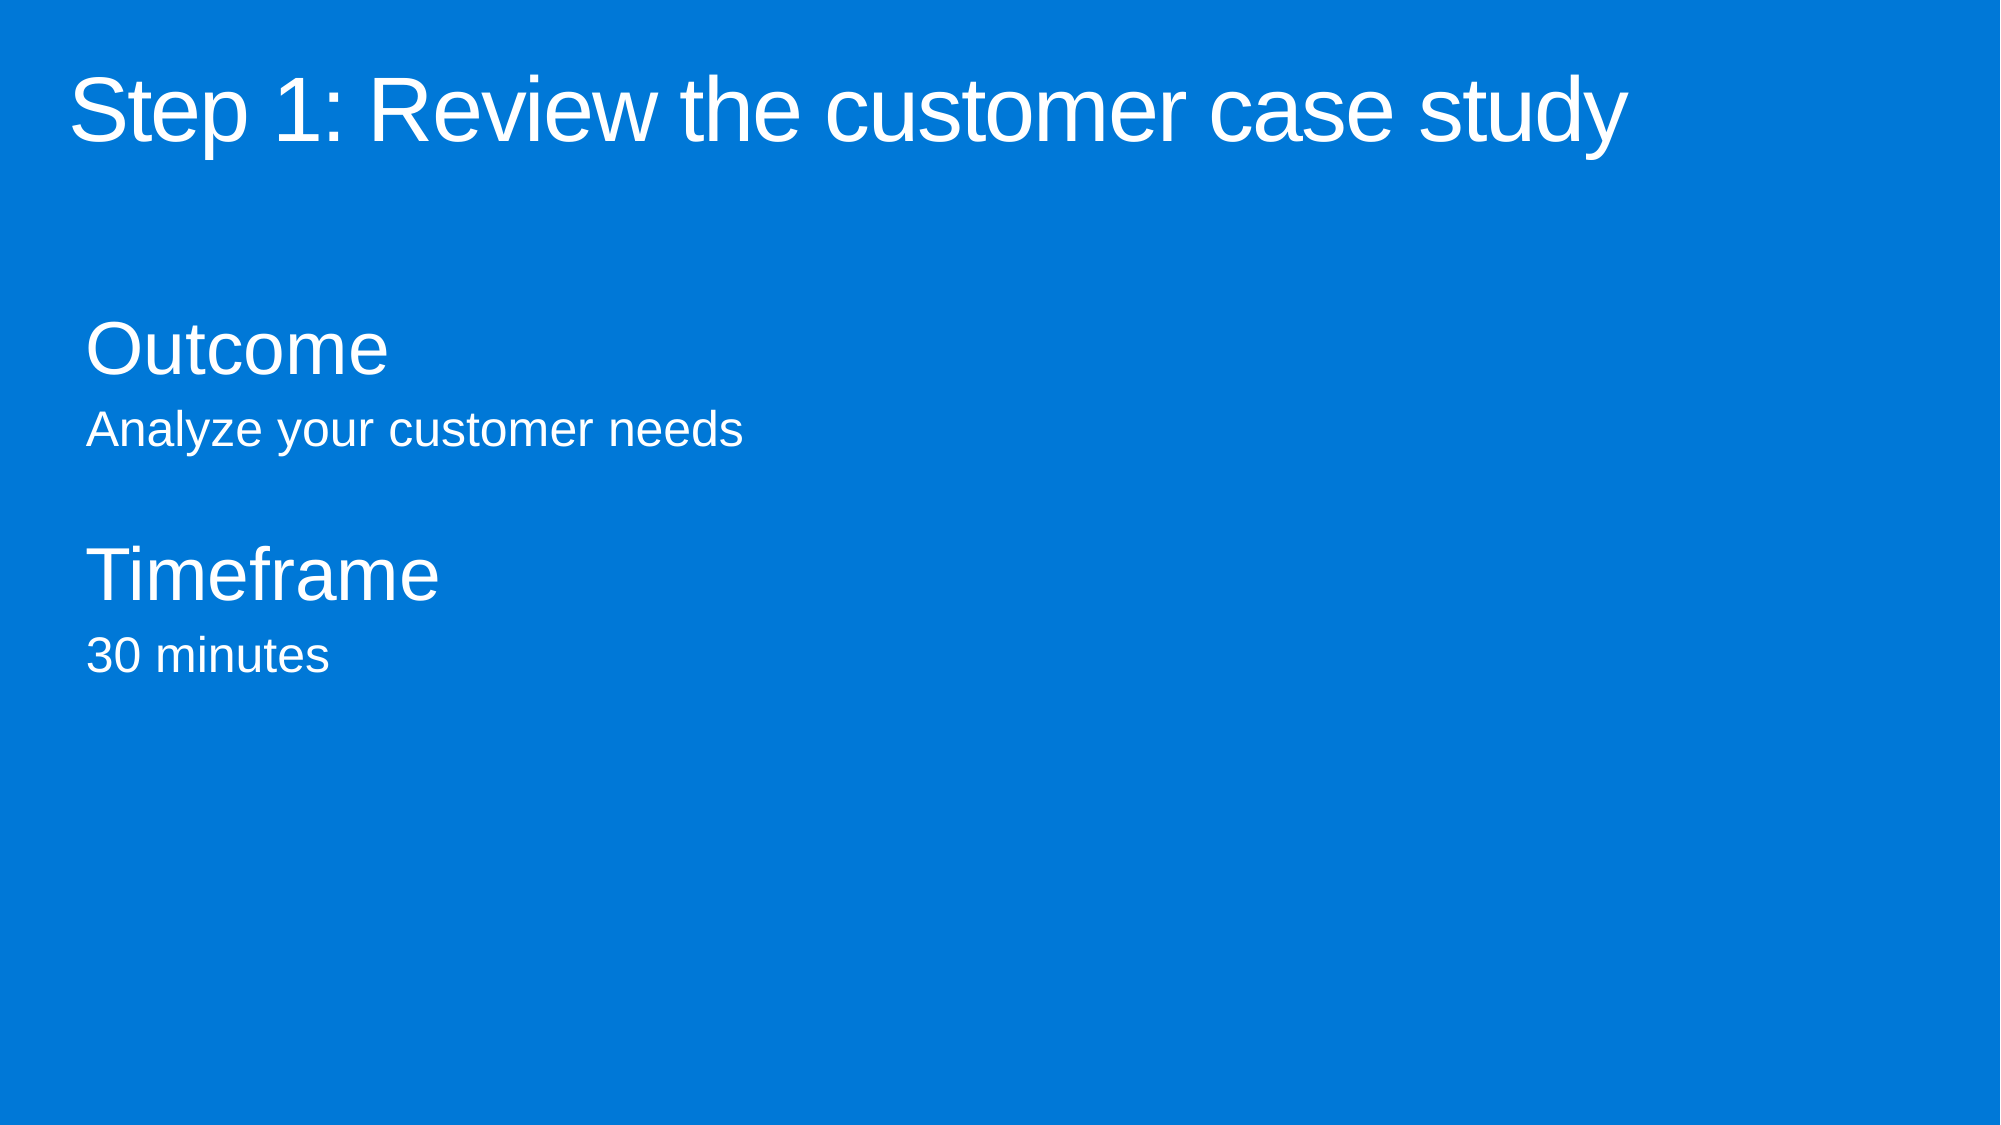

# Step 1: Review the customer case study
Outcome
Analyze your customer needs

Timeframe
30 minutes